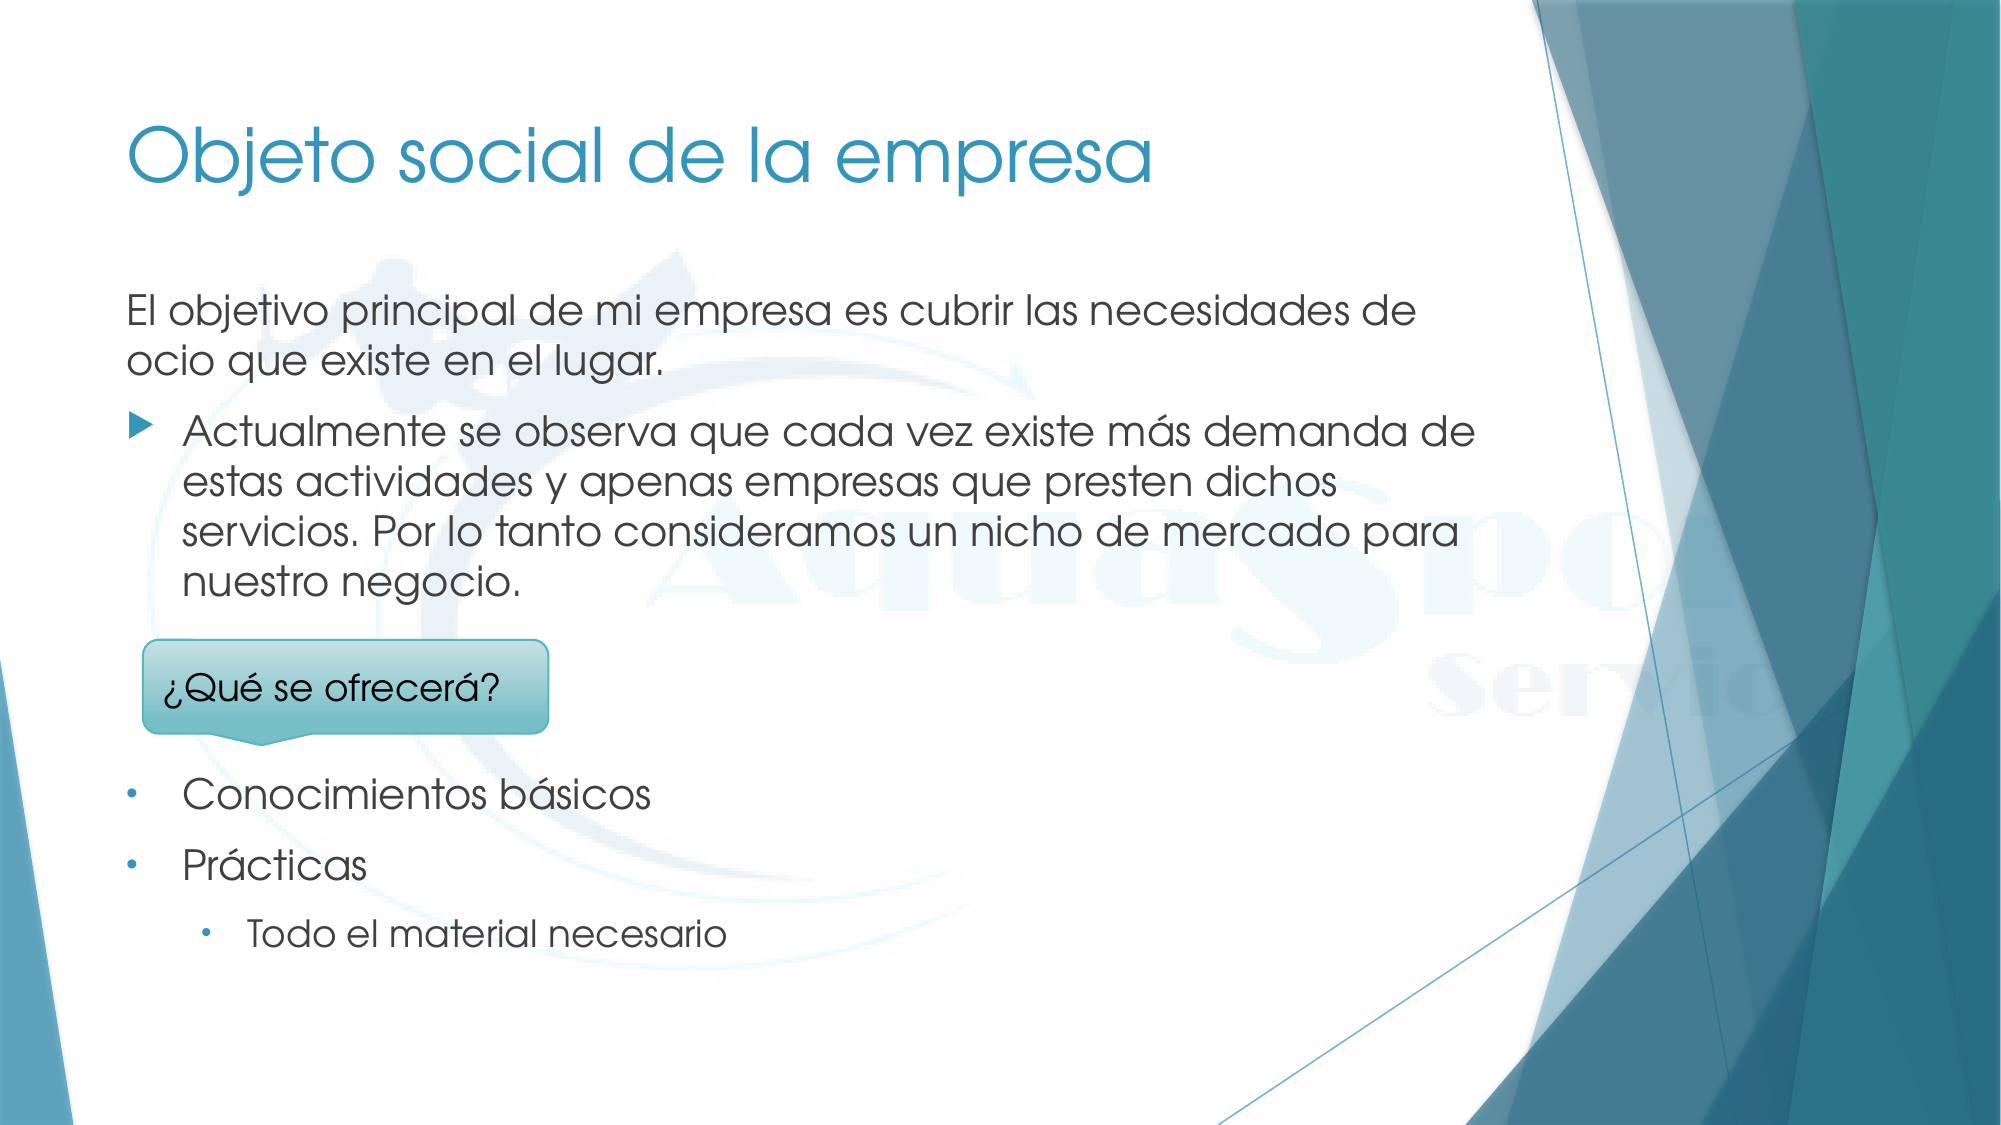

# Objeto social de la empresa
El objetivo principal de mi empresa es cubrir las necesidades de ocio que existe en el lugar.
Actualmente se observa que cada vez existe más demanda de estas actividades y apenas empresas que presten dichos servicios. Por lo tanto consideramos un nicho de mercado para nuestro negocio.

Conocimientos básicos
Prácticas
Todo el material necesario
¿Qué se ofrecerá?